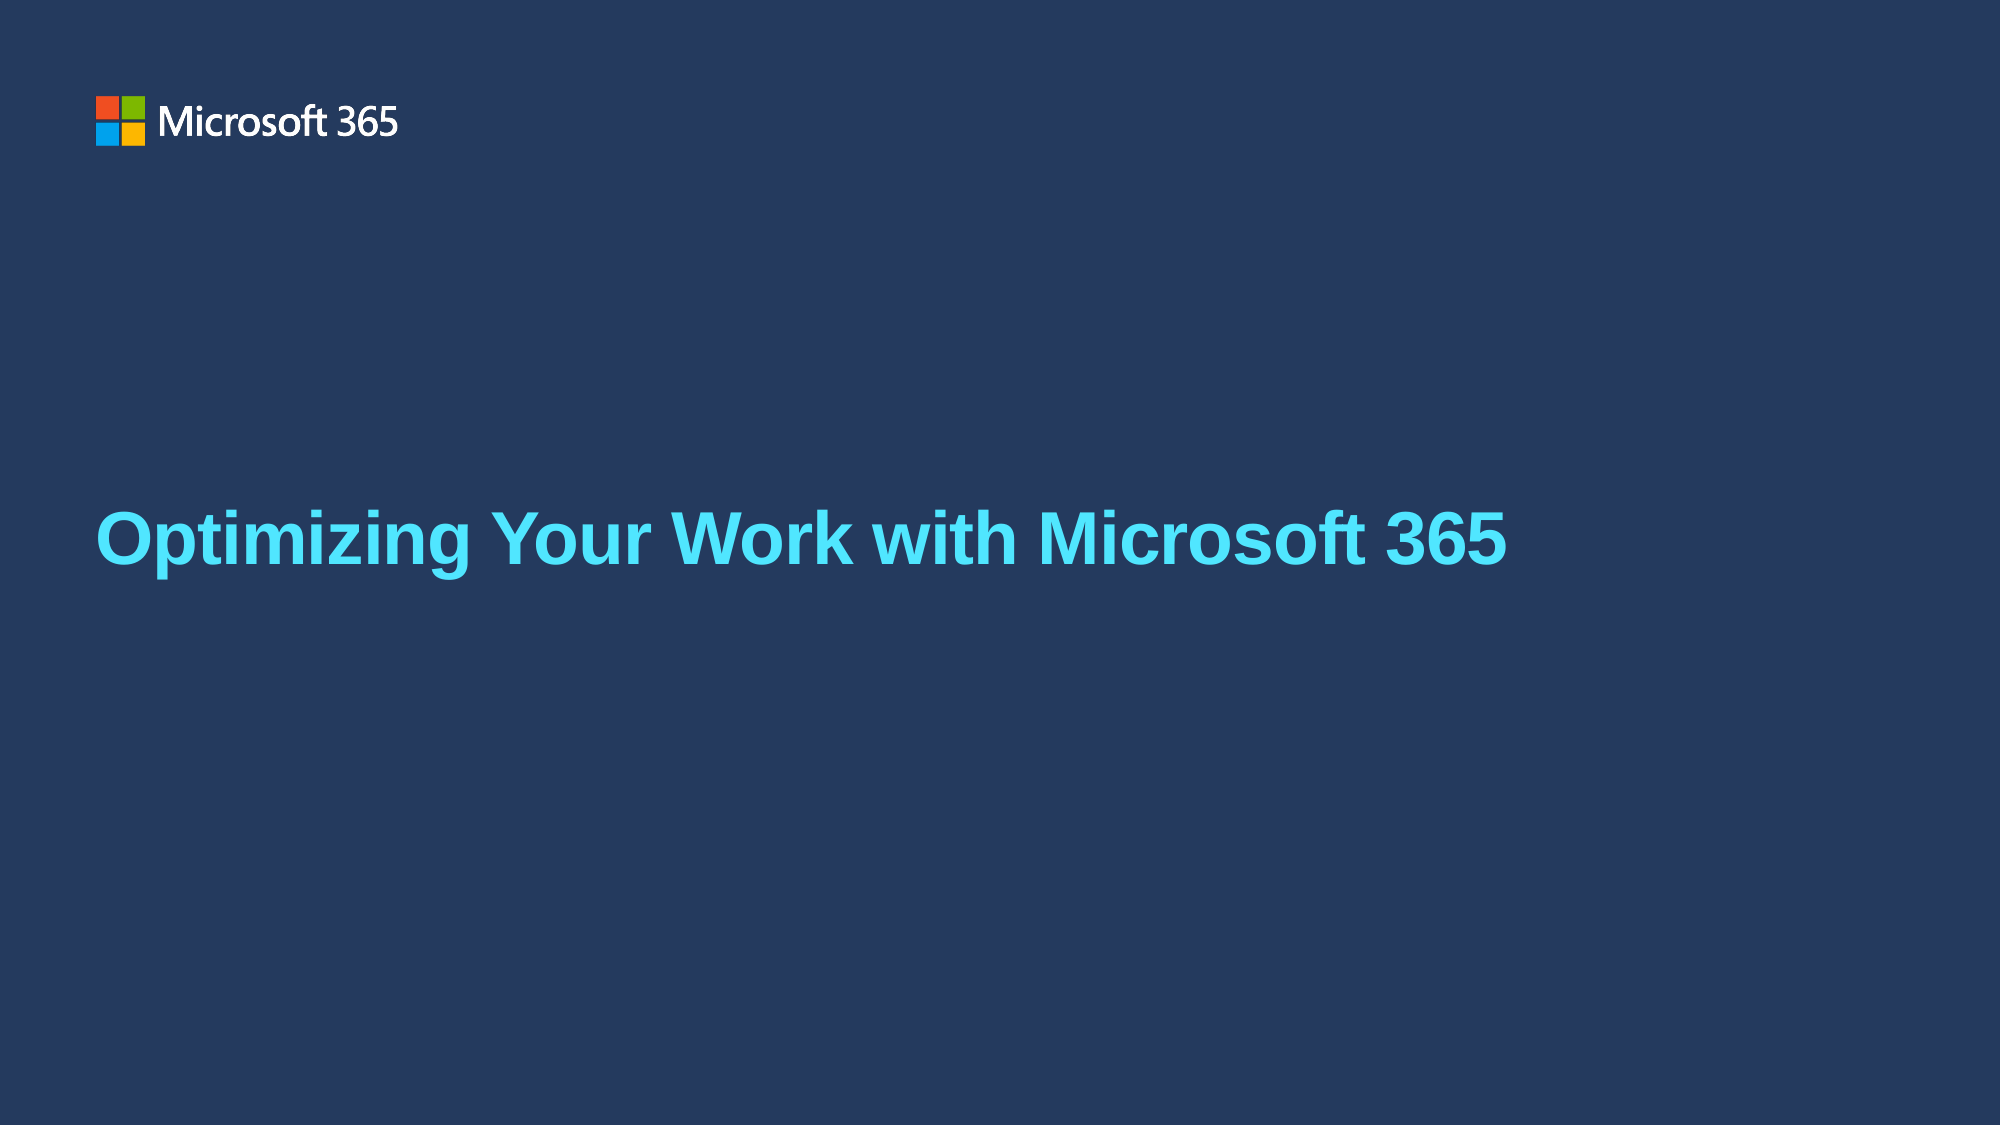

# Optimizing Your Work with Microsoft 365